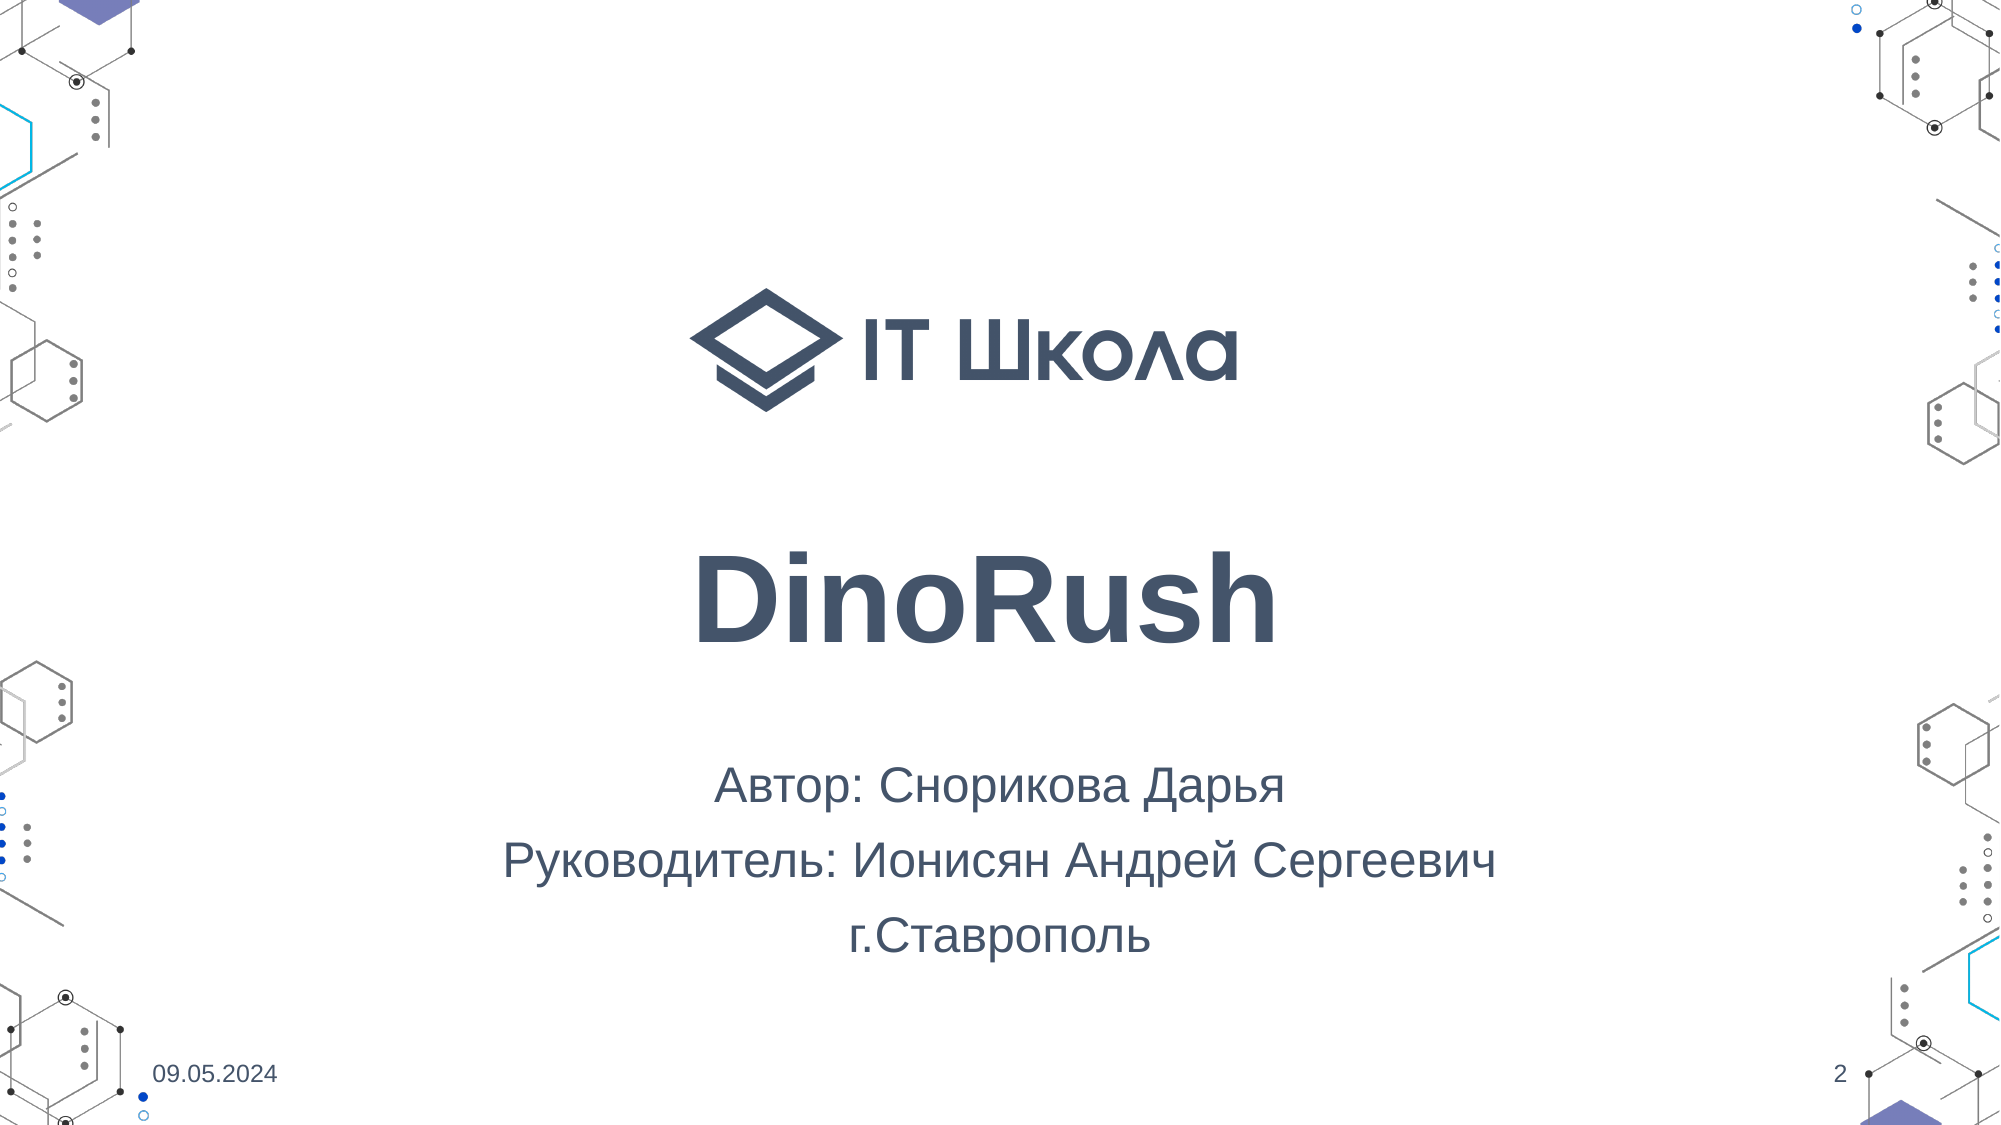

# DinoRush
Автор: Снорикова Дарья
Руководитель: Ионисян Андрей Сергеевич
г.Ставрополь
09.05.2024
2